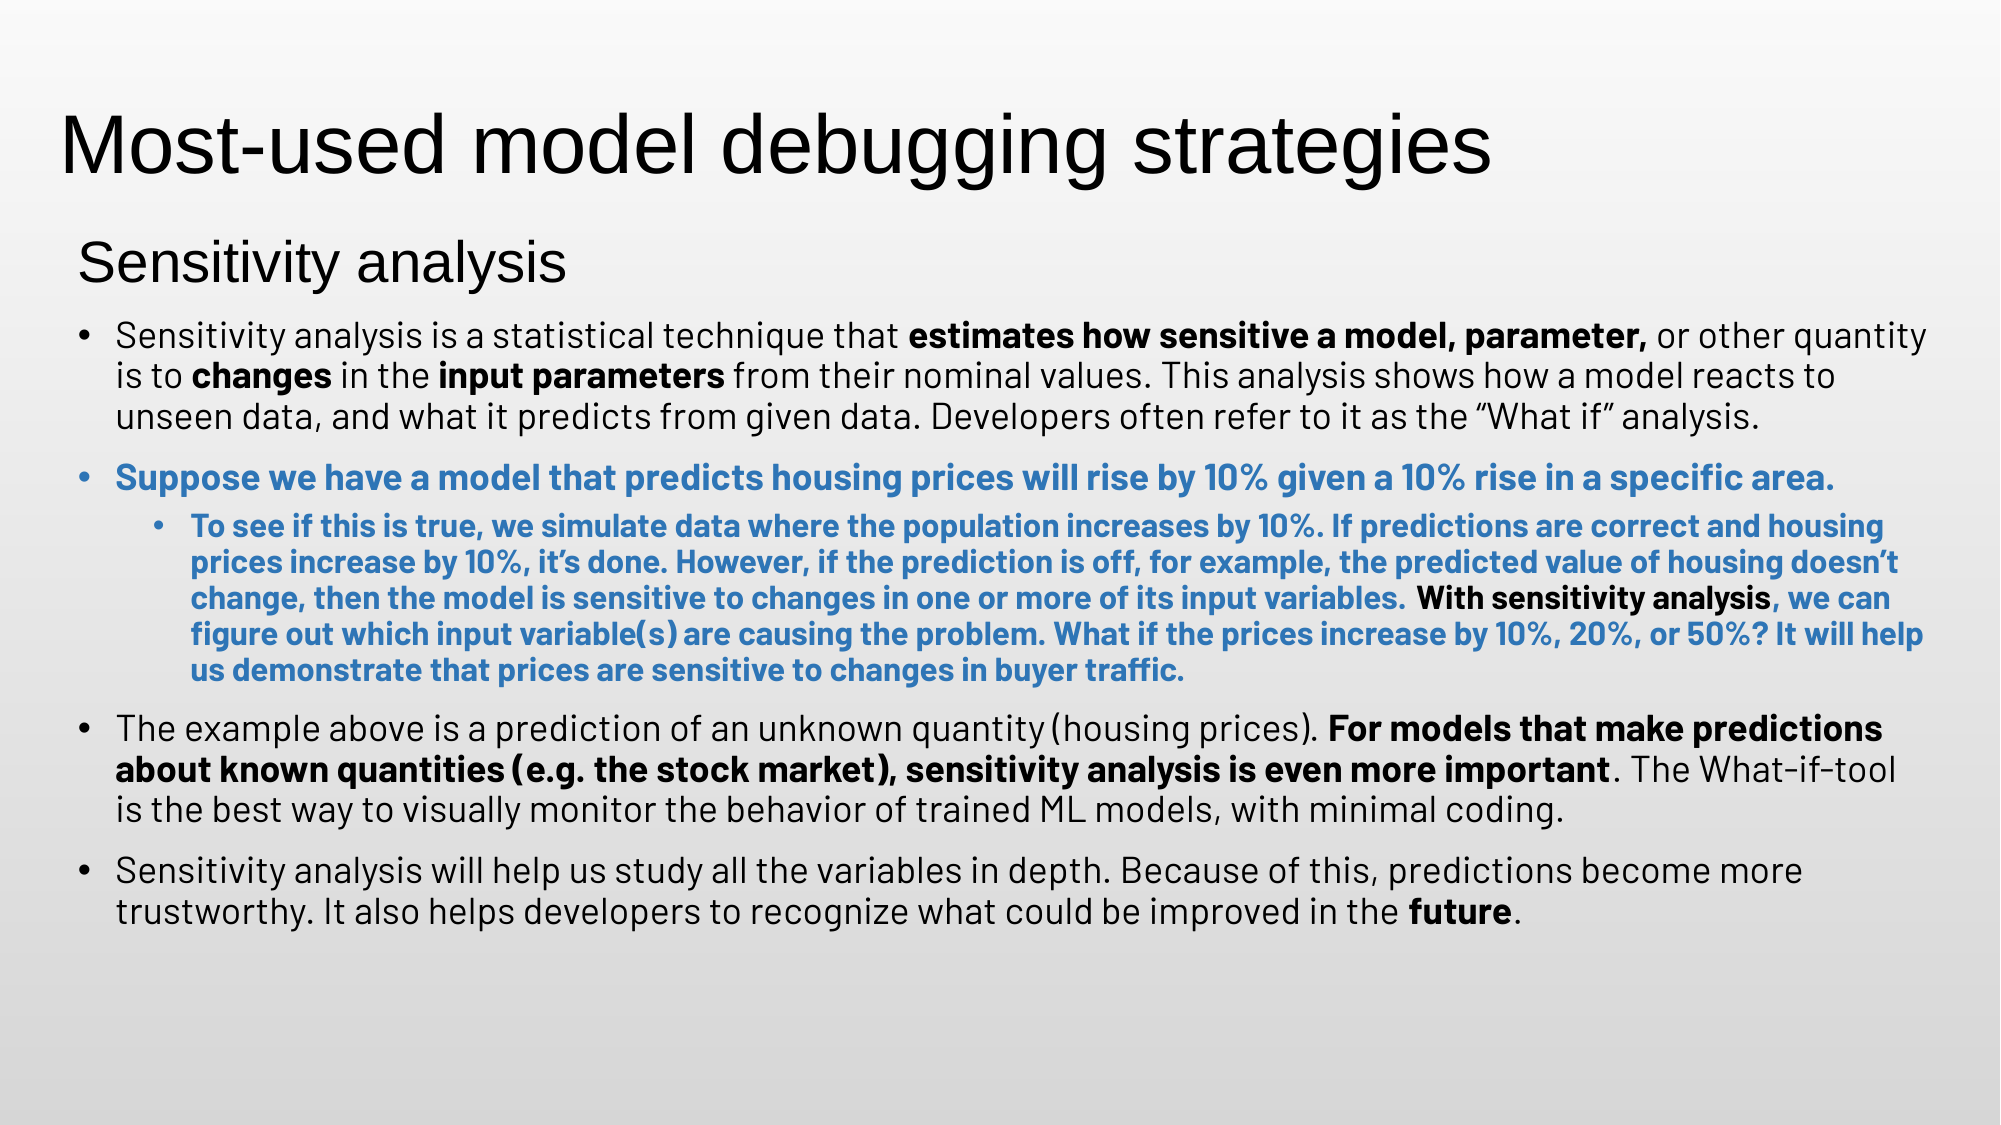

# Most-used model debugging strategies
Sensitivity analysis
Sensitivity analysis is a statistical technique that estimates how sensitive a model, parameter, or other quantity is to changes in the input parameters from their nominal values. This analysis shows how a model reacts to unseen data, and what it predicts from given data. Developers often refer to it as the “What if” analysis.
Suppose we have a model that predicts housing prices will rise by 10% given a 10% rise in a specific area.
To see if this is true, we simulate data where the population increases by 10%. If predictions are correct and housing prices increase by 10%, it’s done. However, if the prediction is off, for example, the predicted value of housing doesn’t change, then the model is sensitive to changes in one or more of its input variables. With sensitivity analysis, we can figure out which input variable(s) are causing the problem. What if the prices increase by 10%, 20%, or 50%? It will help us demonstrate that prices are sensitive to changes in buyer traffic.
The example above is a prediction of an unknown quantity (housing prices). For models that make predictions about known quantities (e.g. the stock market), sensitivity analysis is even more important. The What-if-tool is the best way to visually monitor the behavior of trained ML models, with minimal coding.
Sensitivity analysis will help us study all the variables in depth. Because of this, predictions become more trustworthy. It also helps developers to recognize what could be improved in the future.